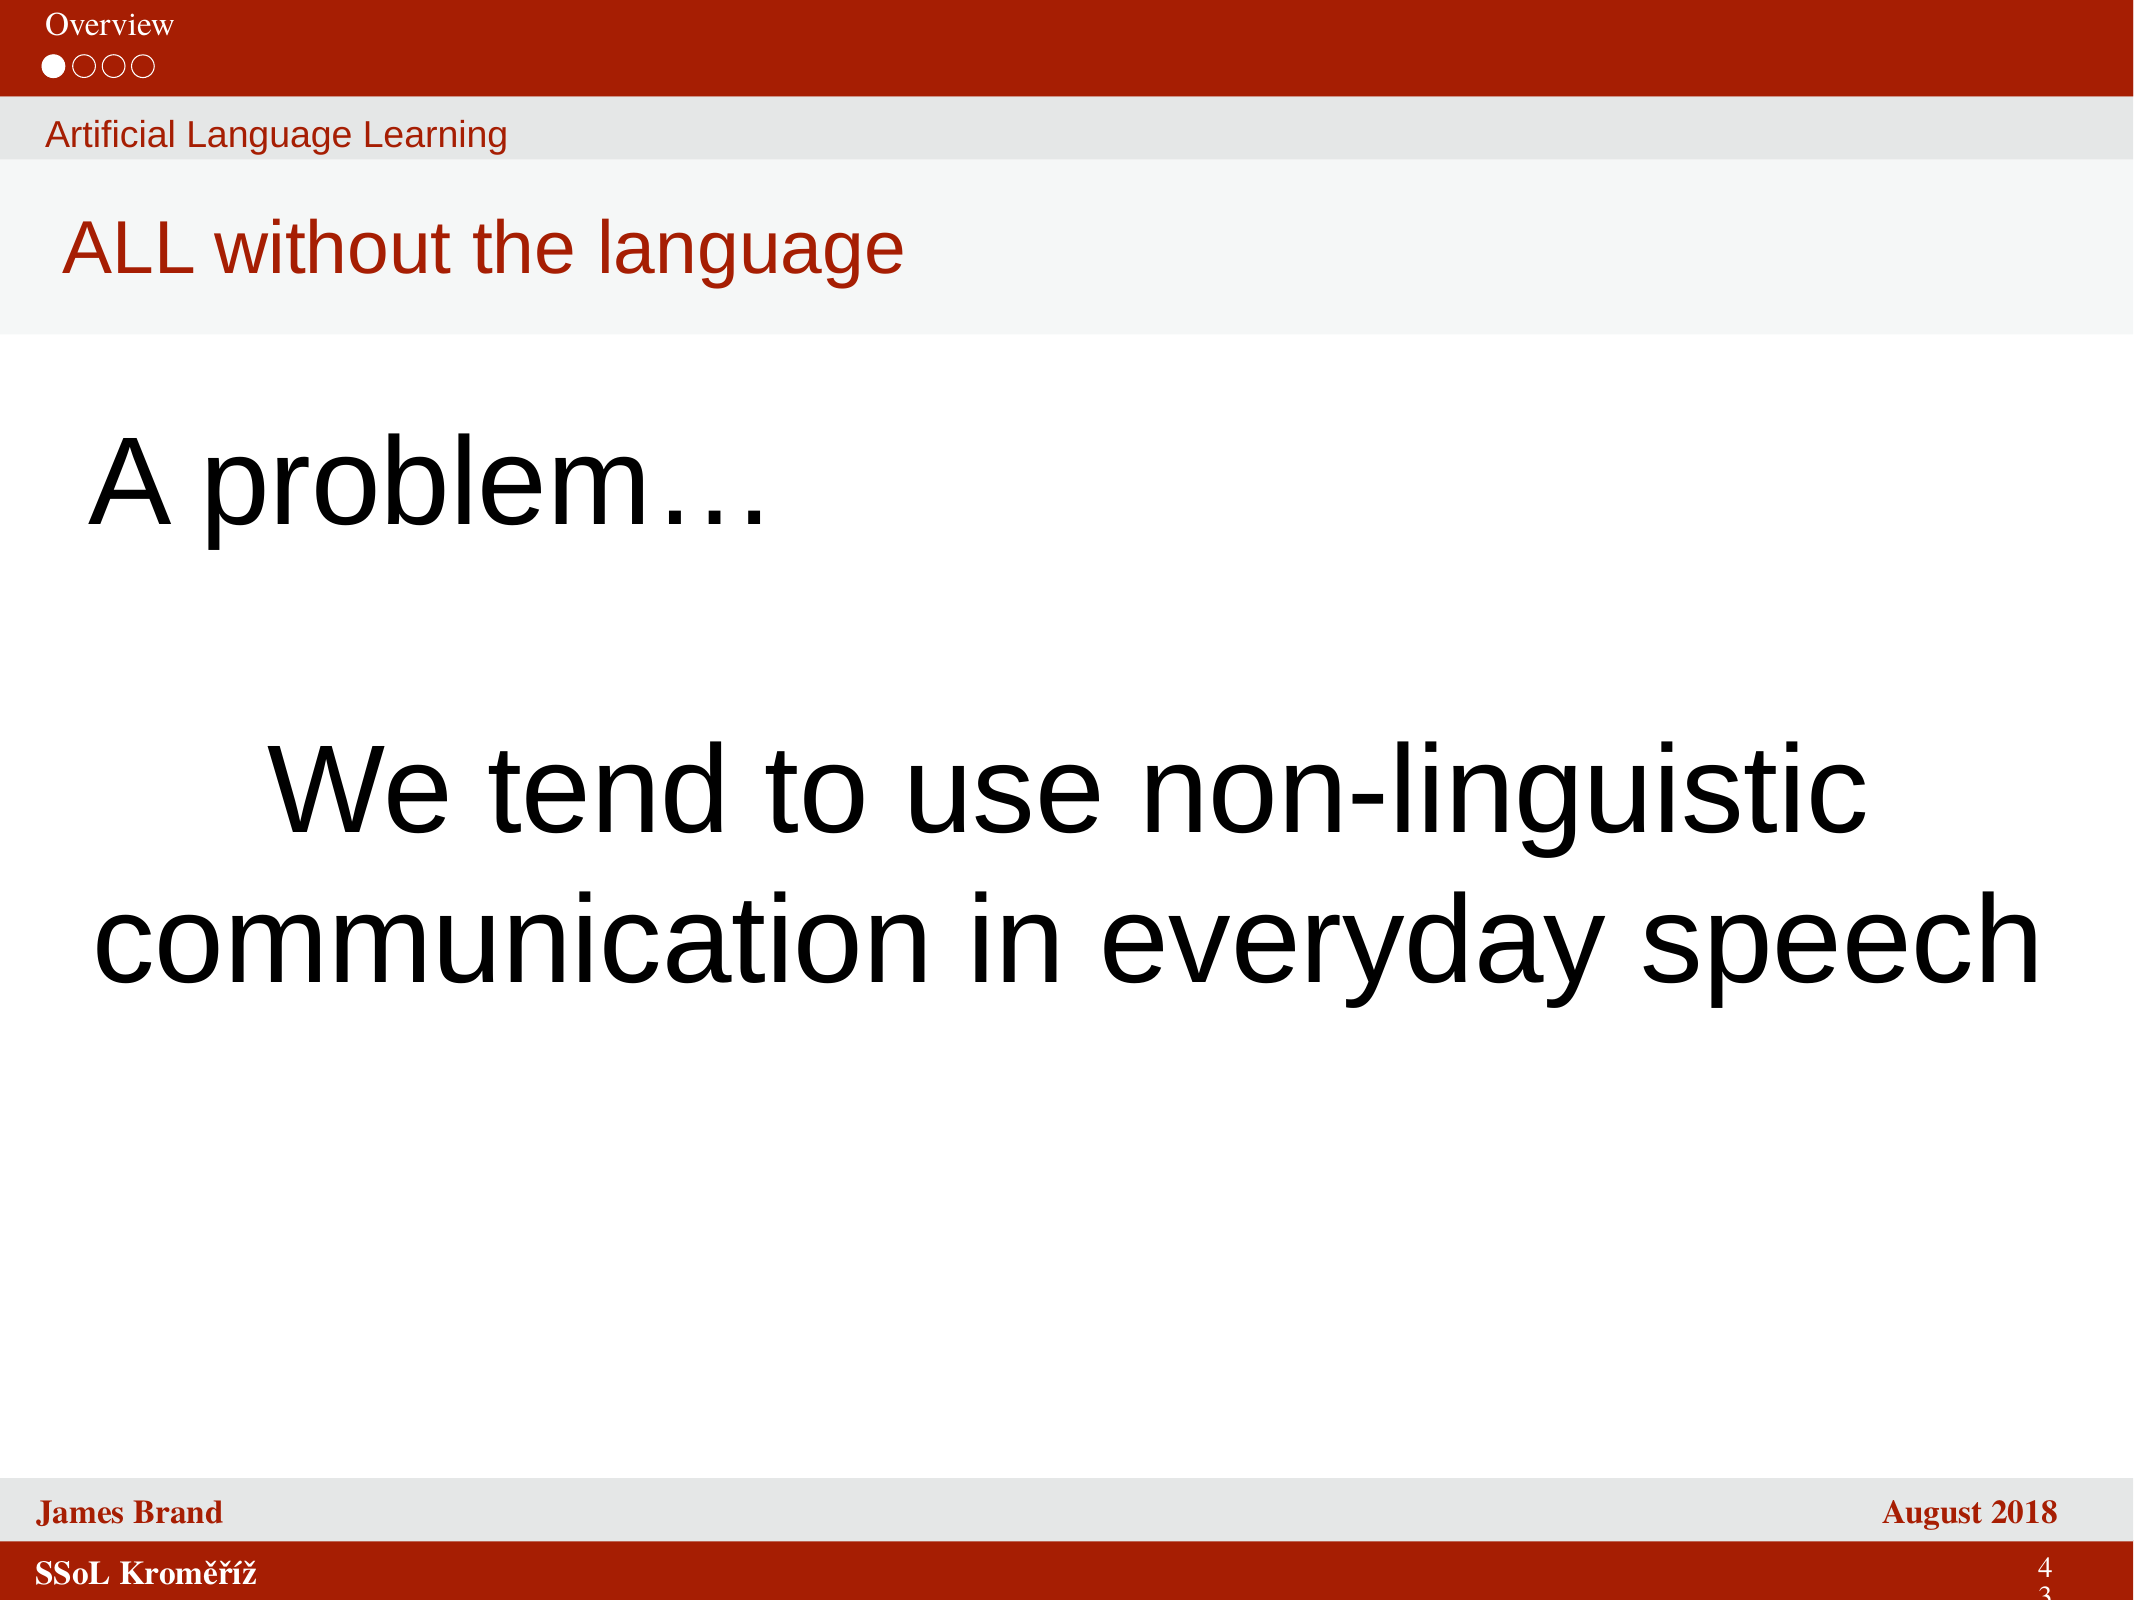

Overview

Artificial Language Learning
ALL without the language
A problem…

We tend to use non-linguistic communication in everyday speech
43